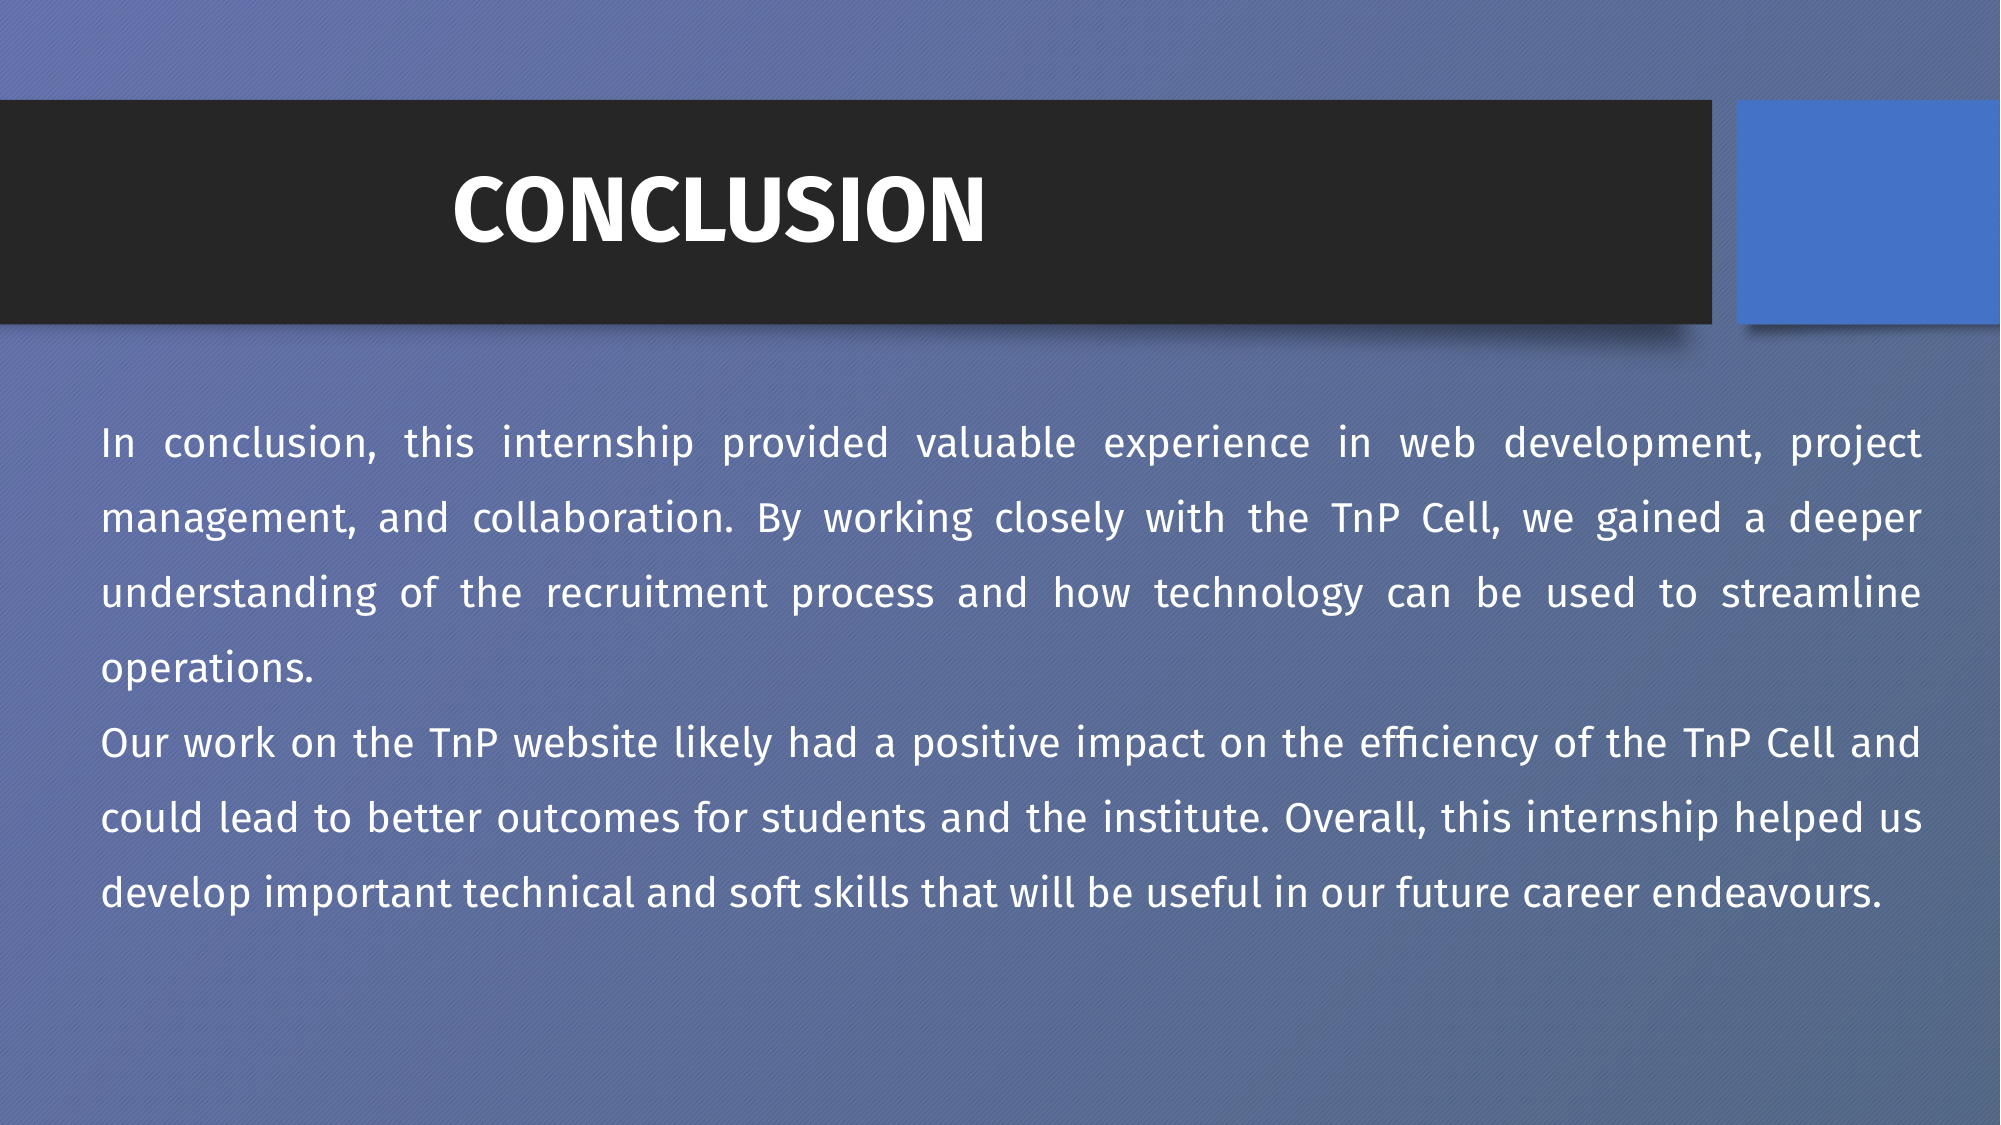

# CONCLUSION
In conclusion, this internship provided valuable experience in web development, project management, and collaboration. By working closely with the TnP Cell, we gained a deeper understanding of the recruitment process and how technology can be used to streamline operations.
Our work on the TnP website likely had a positive impact on the efficiency of the TnP Cell and could lead to better outcomes for students and the institute. Overall, this internship helped us develop important technical and soft skills that will be useful in our future career endeavours.